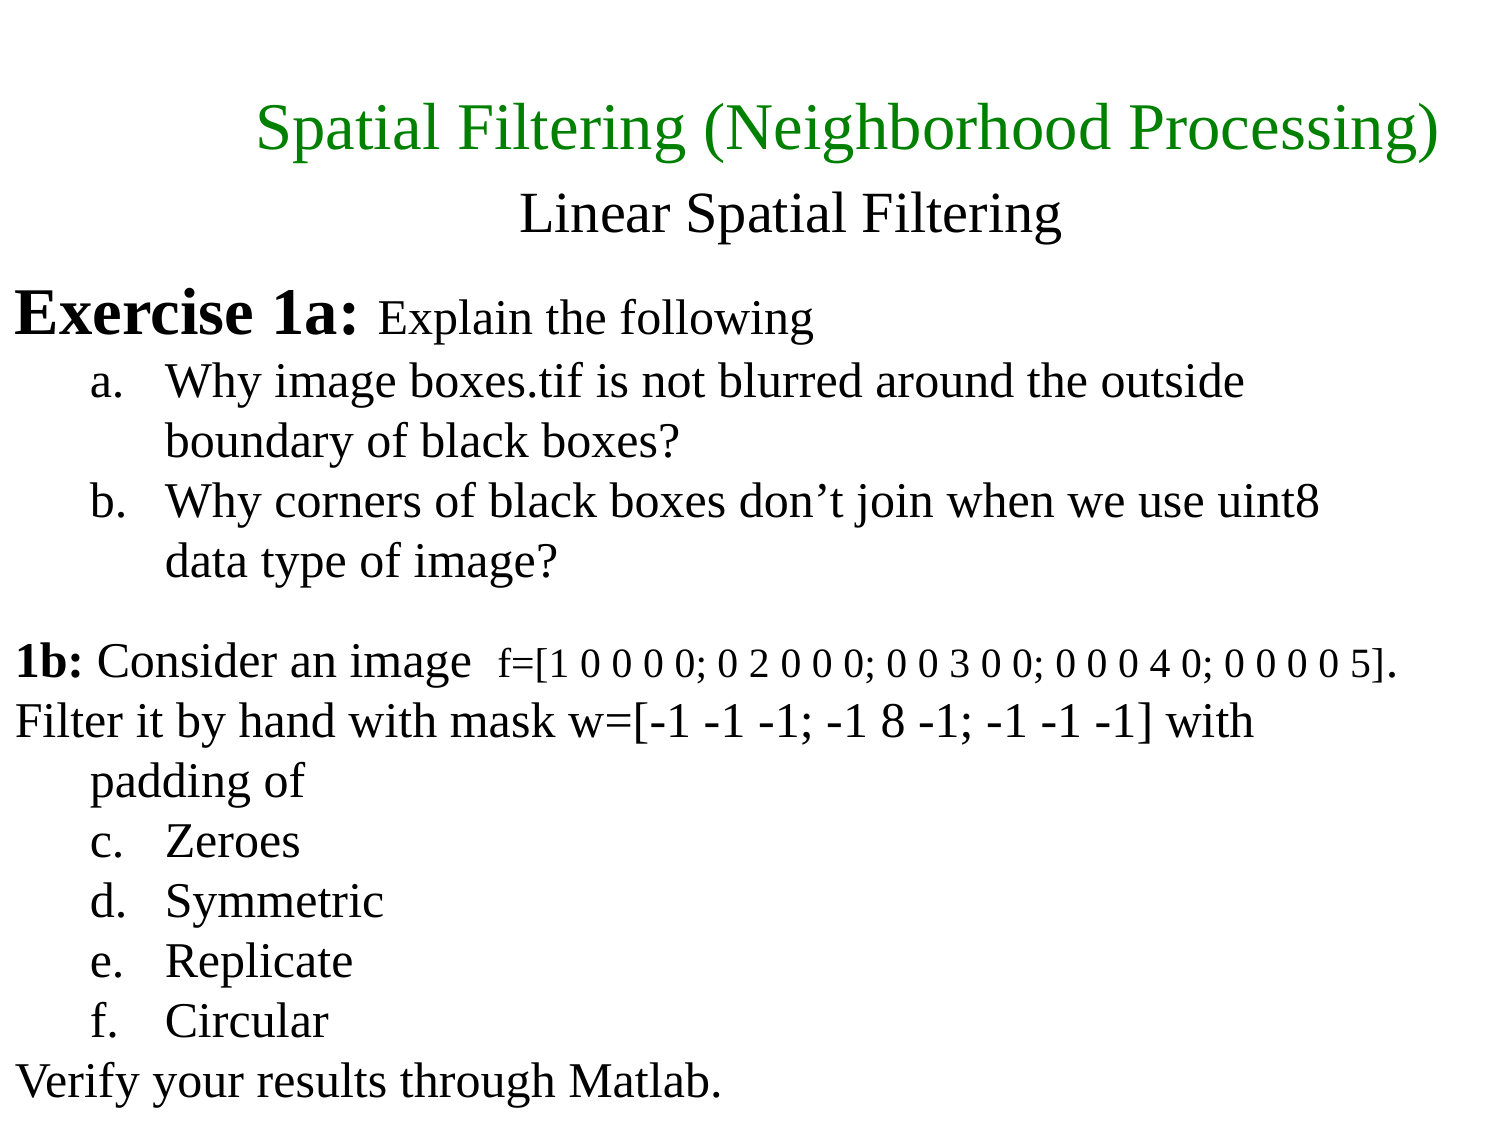

Spatial Filtering (Neighborhood Processing)
Linear Spatial Filtering
Exercise 1a: Explain the following
Why image boxes.tif is not blurred around the outside boundary of black boxes?
Why corners of black boxes don’t join when we use uint8 data type of image?

1b: Consider an image  f=[1 0 0 0 0; 0 2 0 0 0; 0 0 3 0 0; 0 0 0 4 0; 0 0 0 0 5].
Filter it by hand with mask w=[-1 -1 -1; -1 8 -1; -1 -1 -1] with padding of
Zeroes
Symmetric
Replicate
Circular
Verify your results through Matlab.